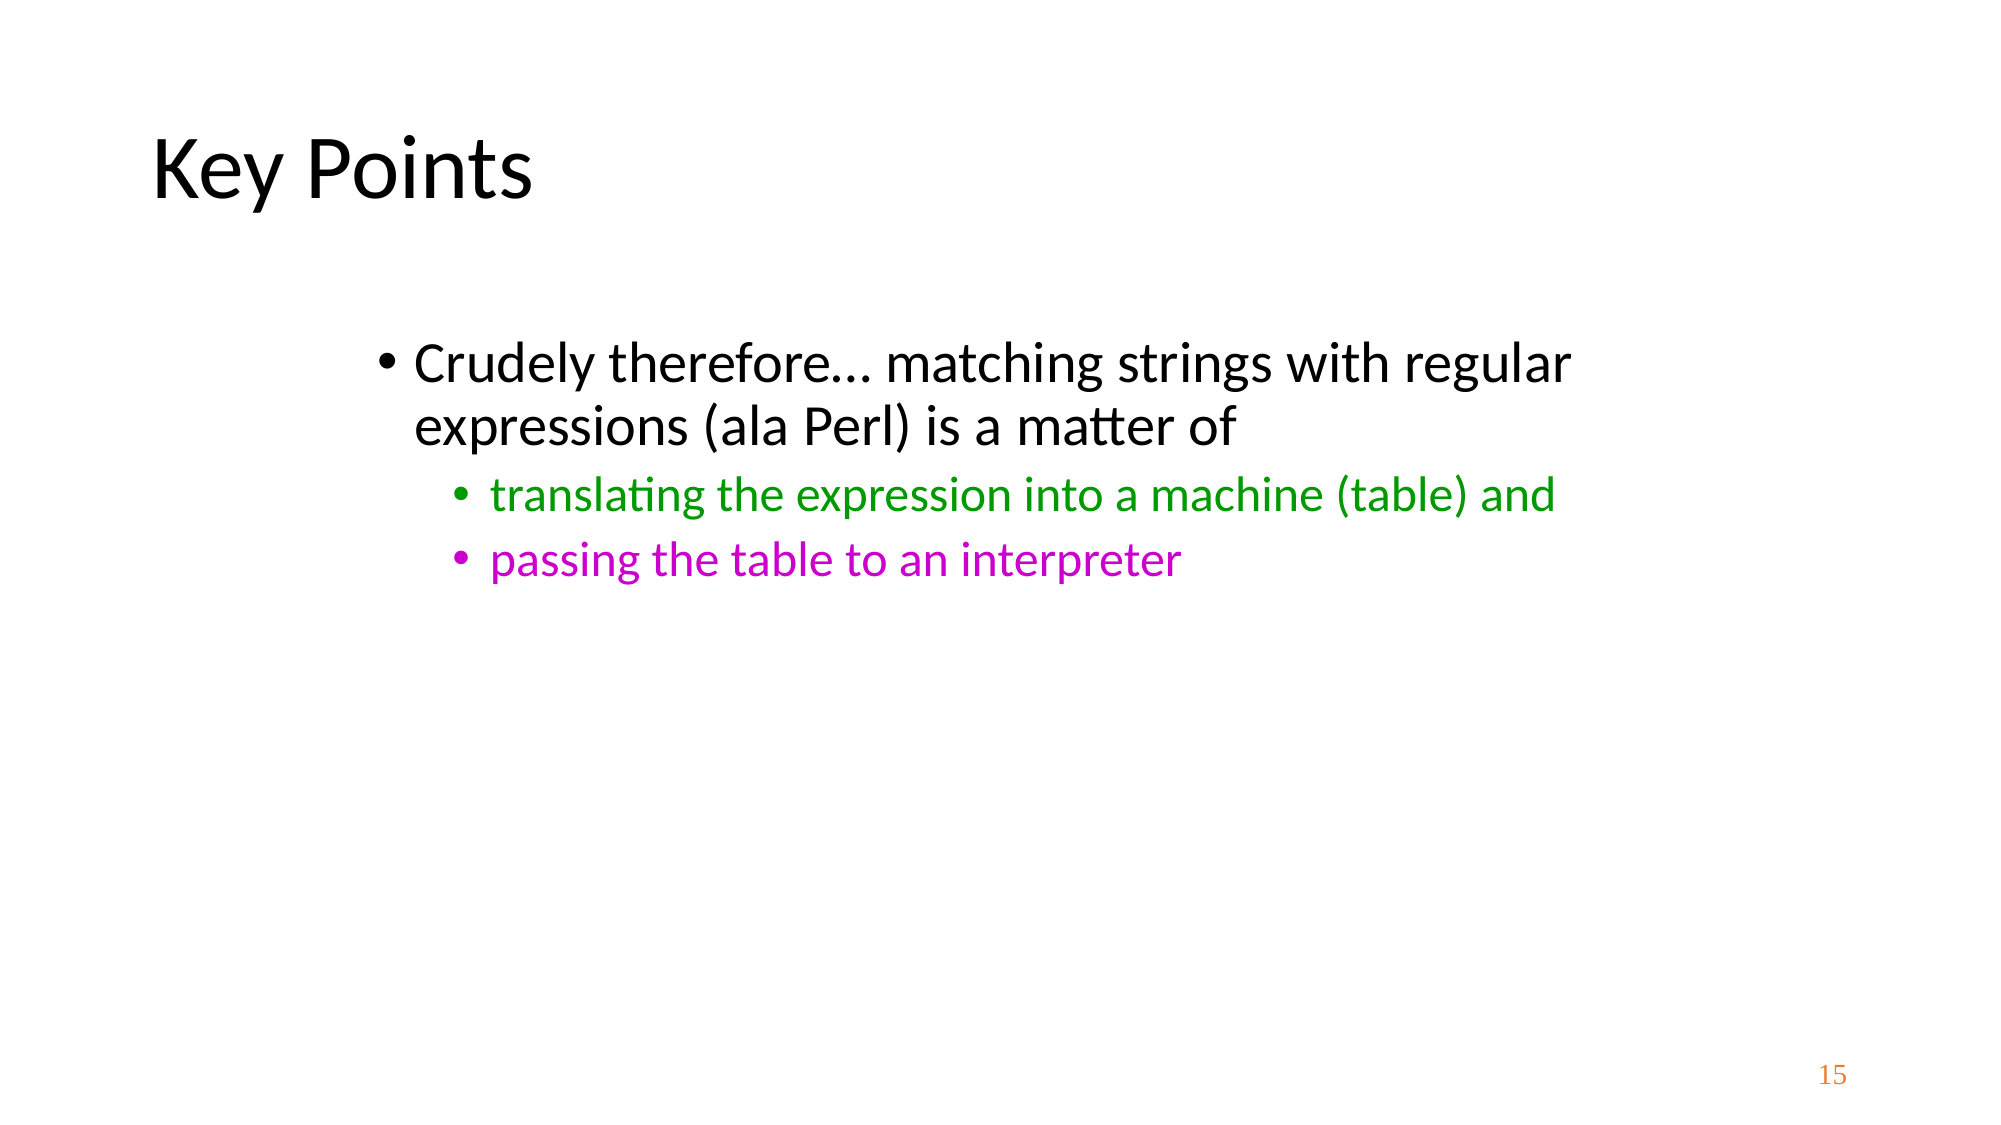

# Key Points
Crudely therefore… matching strings with regular expressions (ala Perl) is a matter of
translating the expression into a machine (table) and
passing the table to an interpreter

15